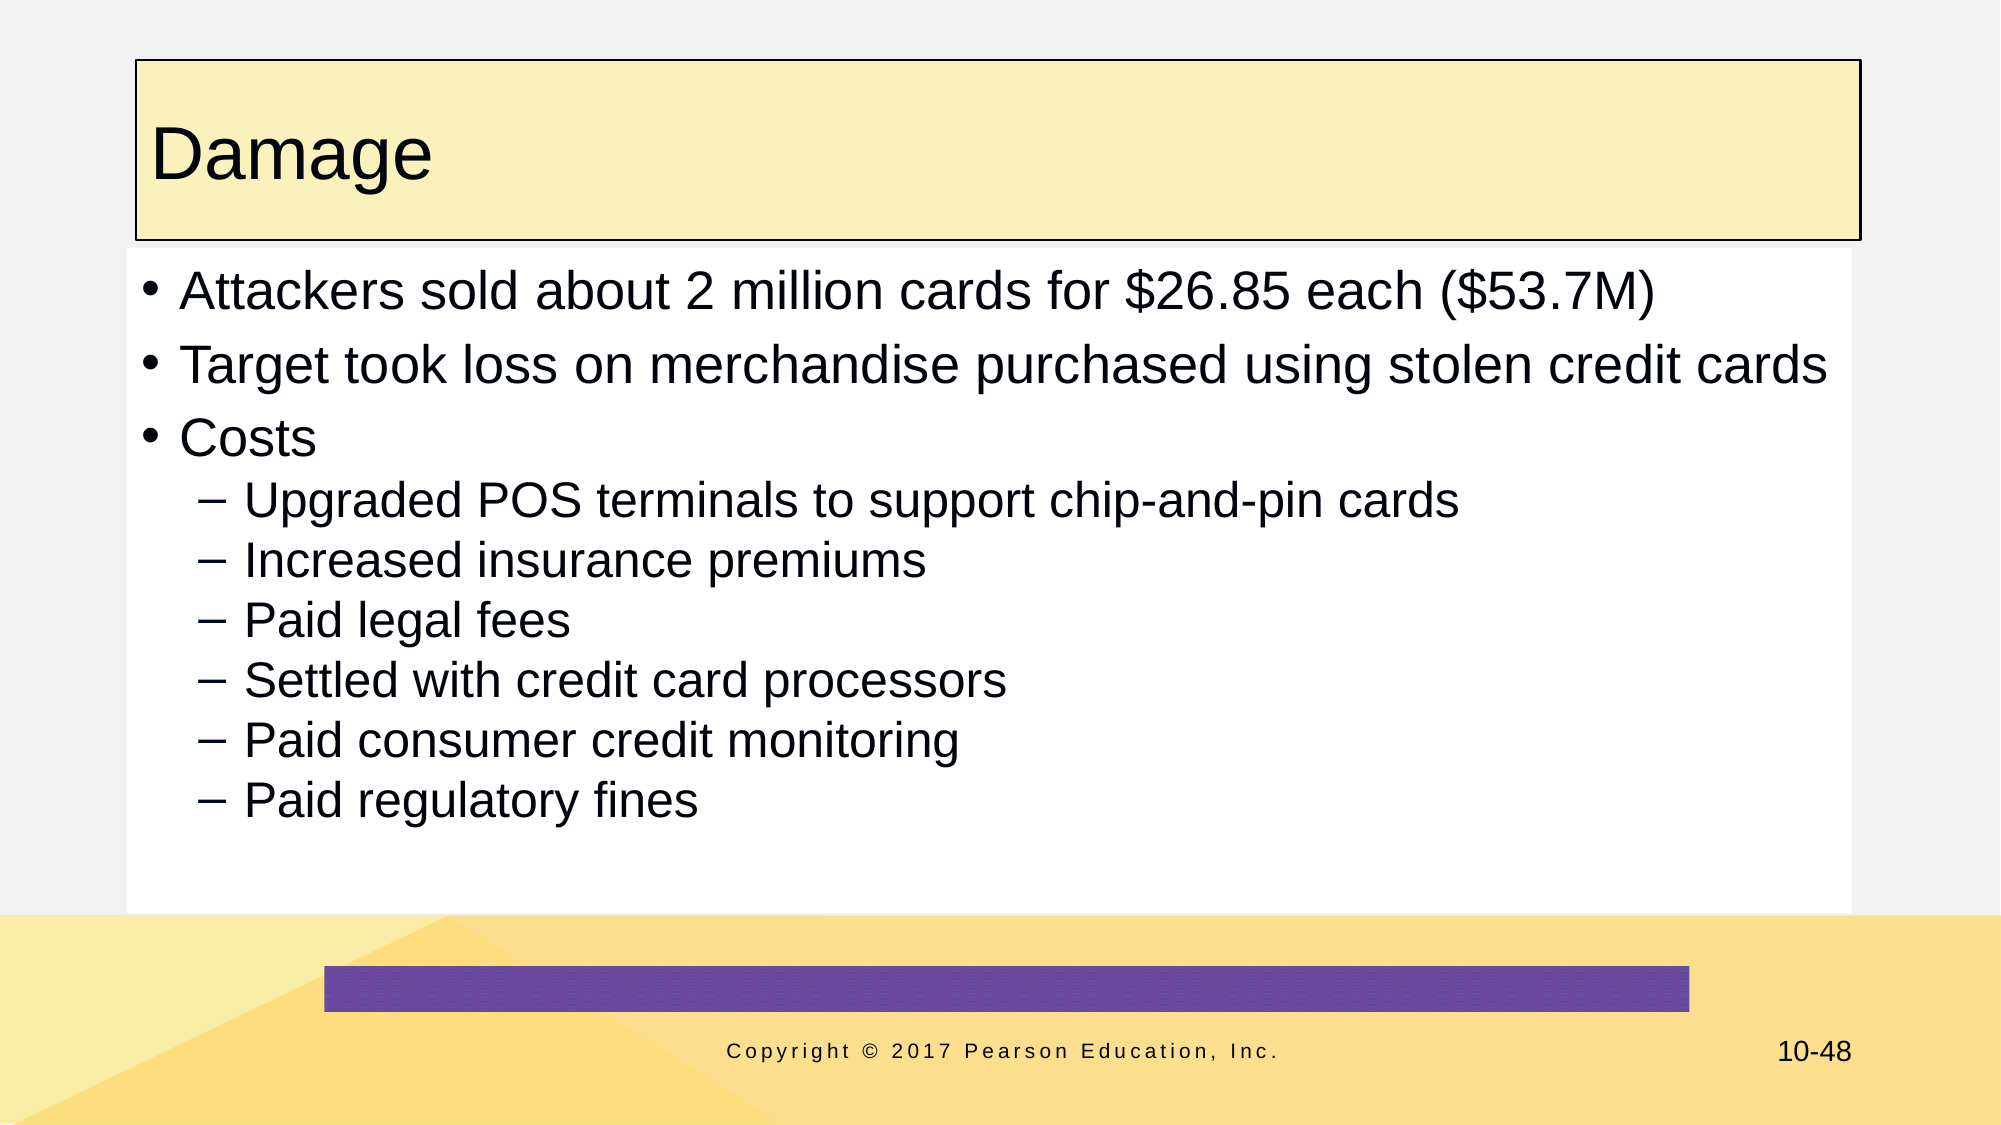

# Damage
Attackers sold about 2 million cards for $26.85 each ($53.7M)
Target took loss on merchandise purchased using stolen credit cards
Costs
Upgraded POS terminals to support chip-and-pin cards
Increased insurance premiums
Paid legal fees
Settled with credit card processors
Paid consumer credit monitoring
Paid regulatory fines
Copyright © 2017 Pearson Education, Inc.